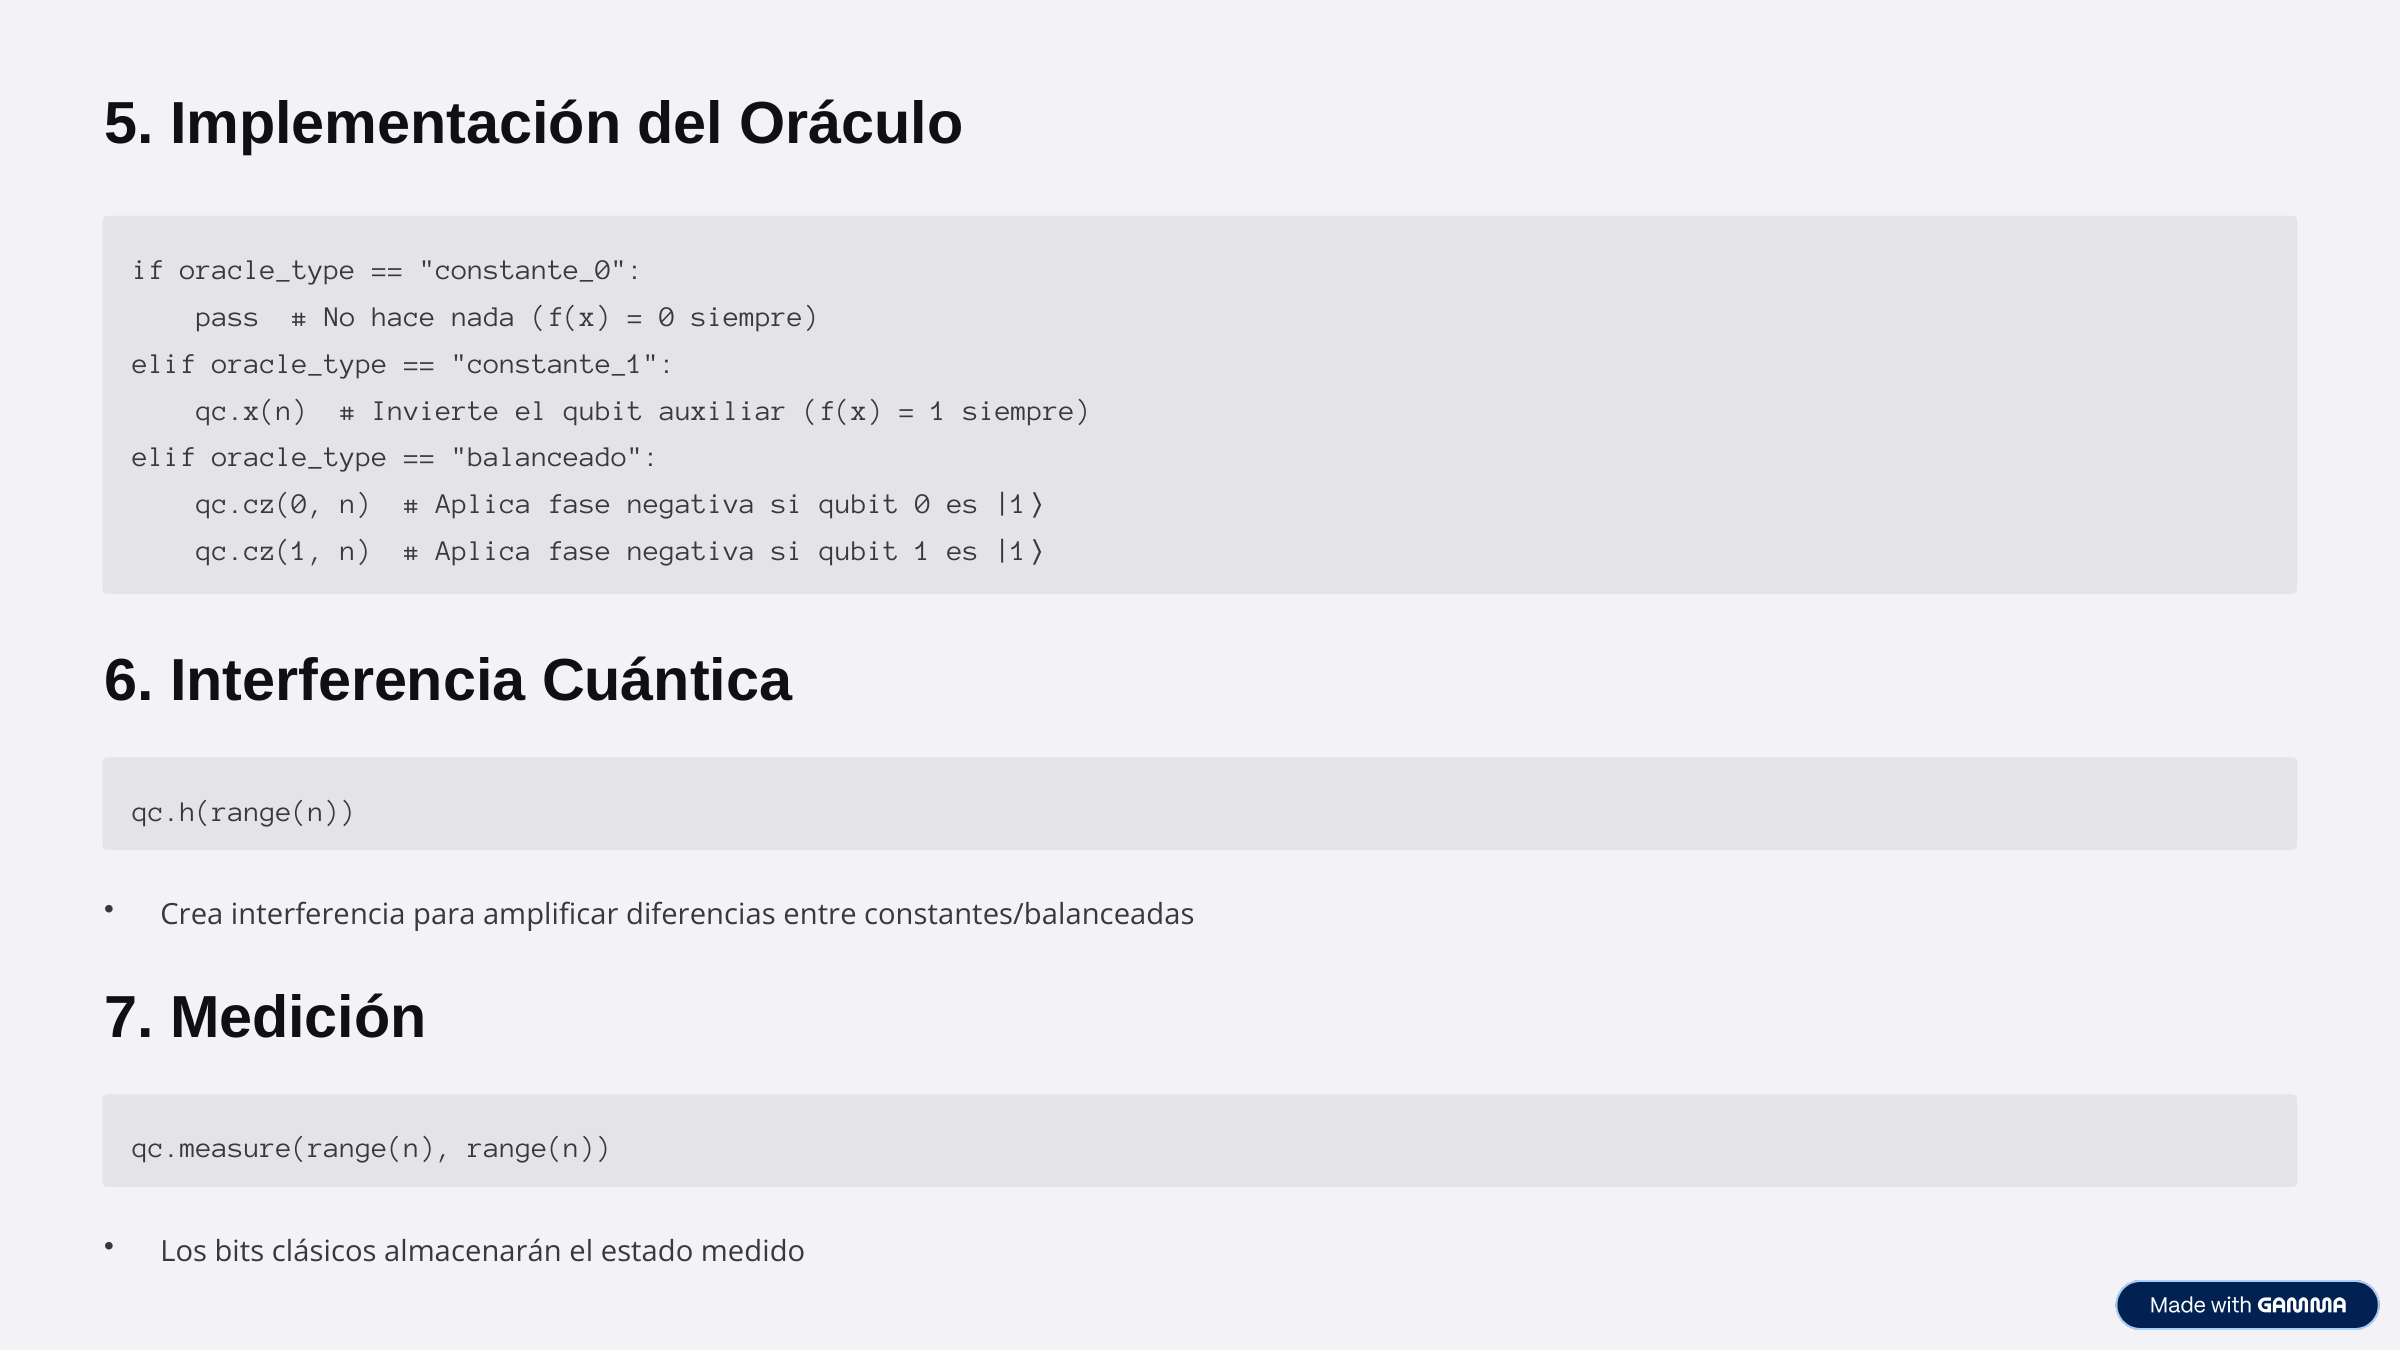

5. Implementación del Oráculo

if oracle_type == "constante_0":
    pass  # No hace nada (f(x) = 0 siempre)
elif oracle_type == "constante_1":
    qc.x(n)  # Invierte el qubit auxiliar (f(x) = 1 siempre)
elif oracle_type == "balanceado":
    qc.cz(0, n)  # Aplica fase negativa si qubit 0 es |1⟩
    qc.cz(1, n)  # Aplica fase negativa si qubit 1 es |1⟩
6. Interferencia Cuántica

qc.h(range(n))
Crea interferencia para amplificar diferencias entre constantes/balanceadas
7. Medición

qc.measure(range(n), range(n))
Los bits clásicos almacenarán el estado medido